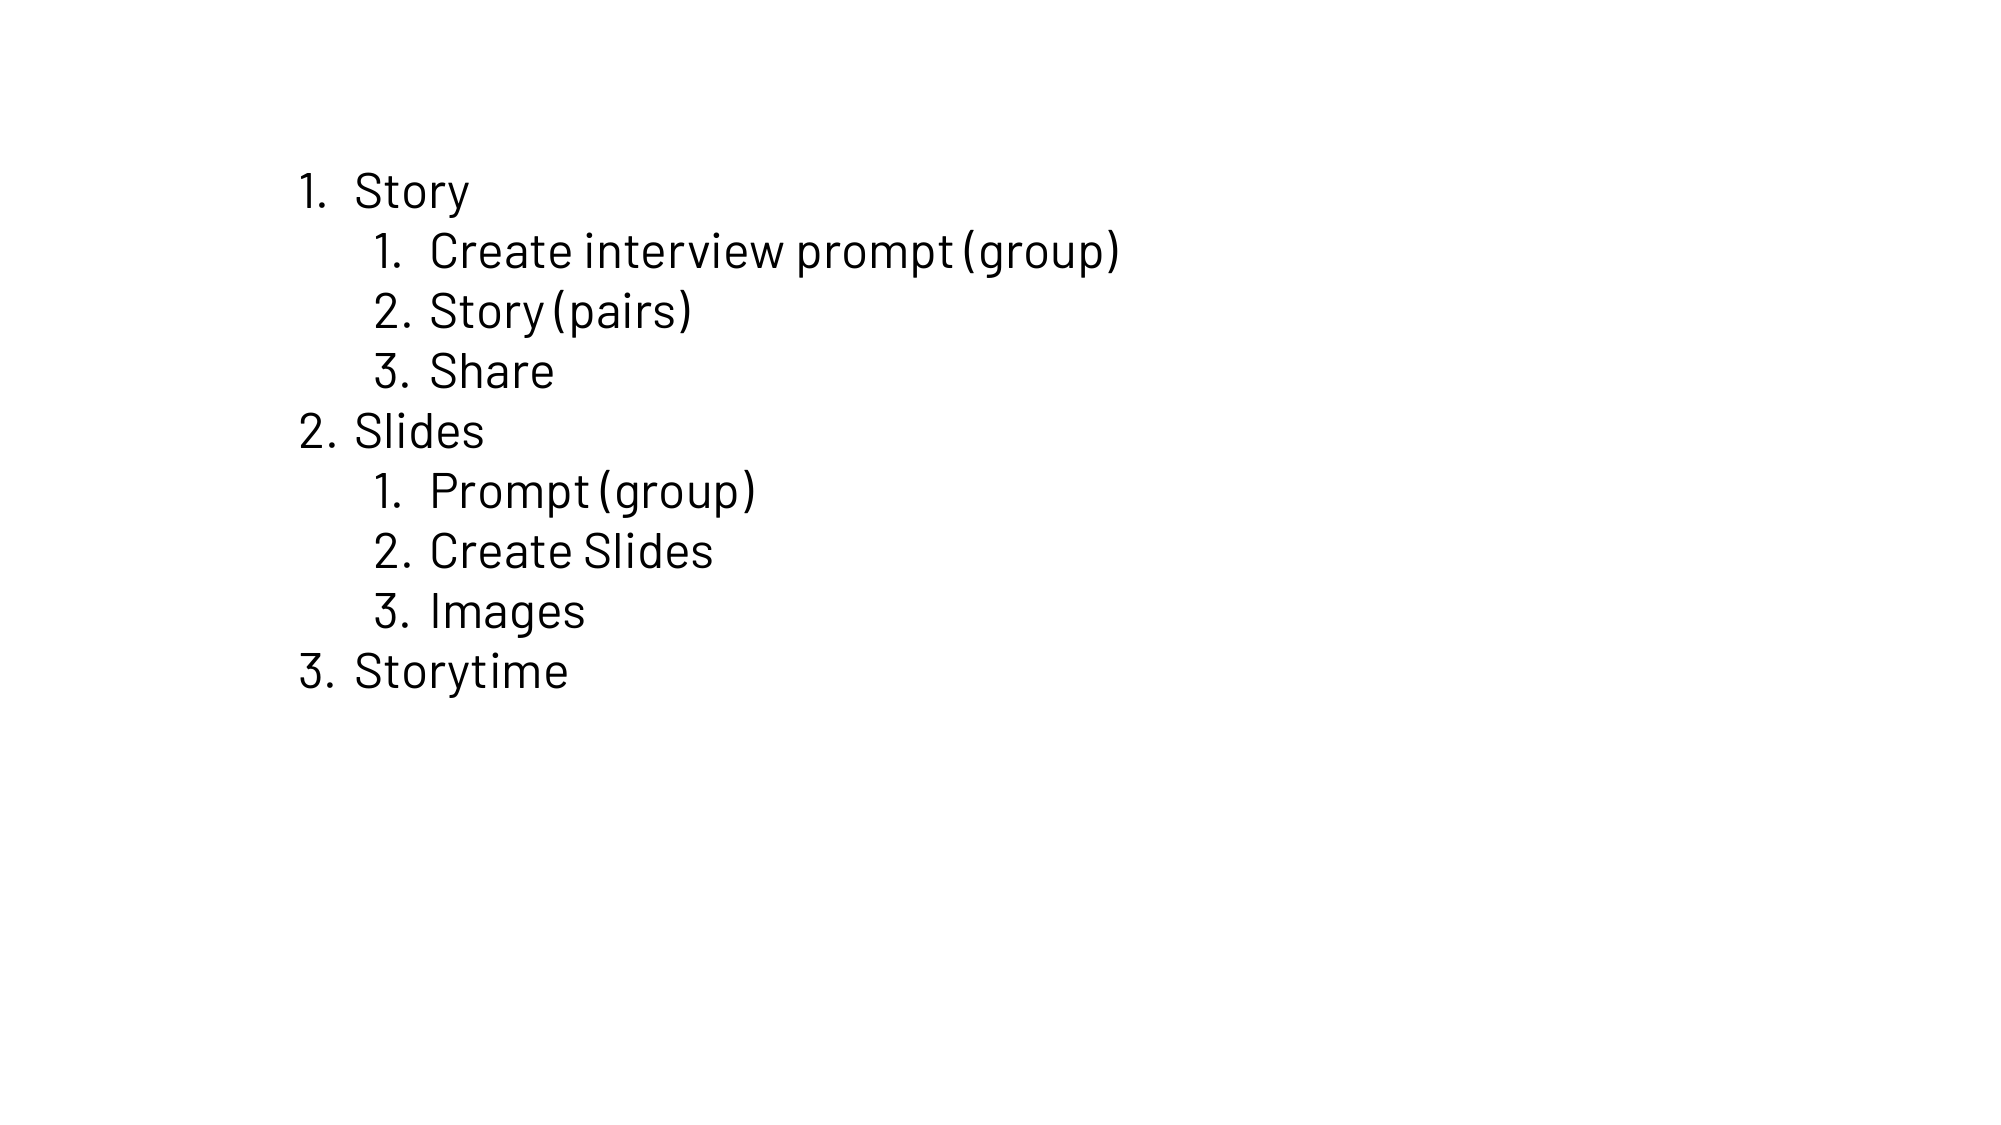

Story
Create interview prompt (group)
Story (pairs)
Share
Slides
Prompt (group)
Create Slides
Images
Storytime